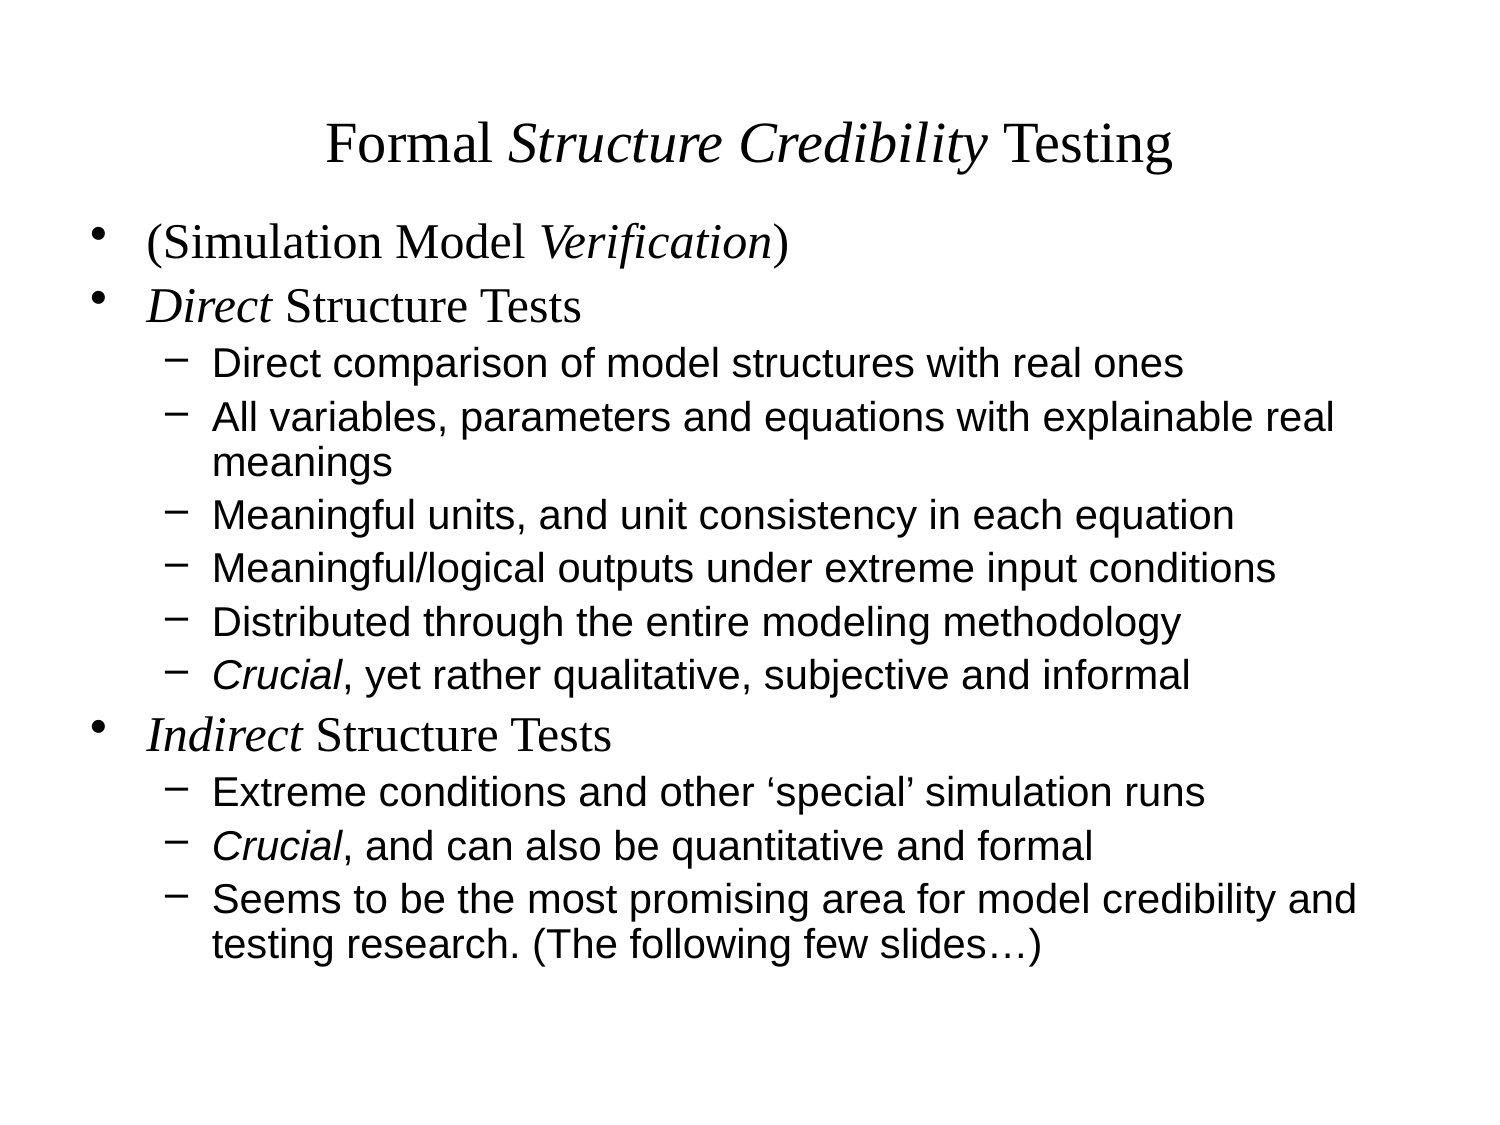

# Formal Structure Credibility Testing
(Simulation Model Verification)
Direct Structure Tests
Direct comparison of model structures with real ones
All variables, parameters and equations with explainable real meanings
Meaningful units, and unit consistency in each equation
Meaningful/logical outputs under extreme input conditions
Distributed through the entire modeling methodology
Crucial, yet rather qualitative, subjective and informal
Indirect Structure Tests
Extreme conditions and other ‘special’ simulation runs
Crucial, and can also be quantitative and formal
Seems to be the most promising area for model credibility and testing research. (The following few slides…)